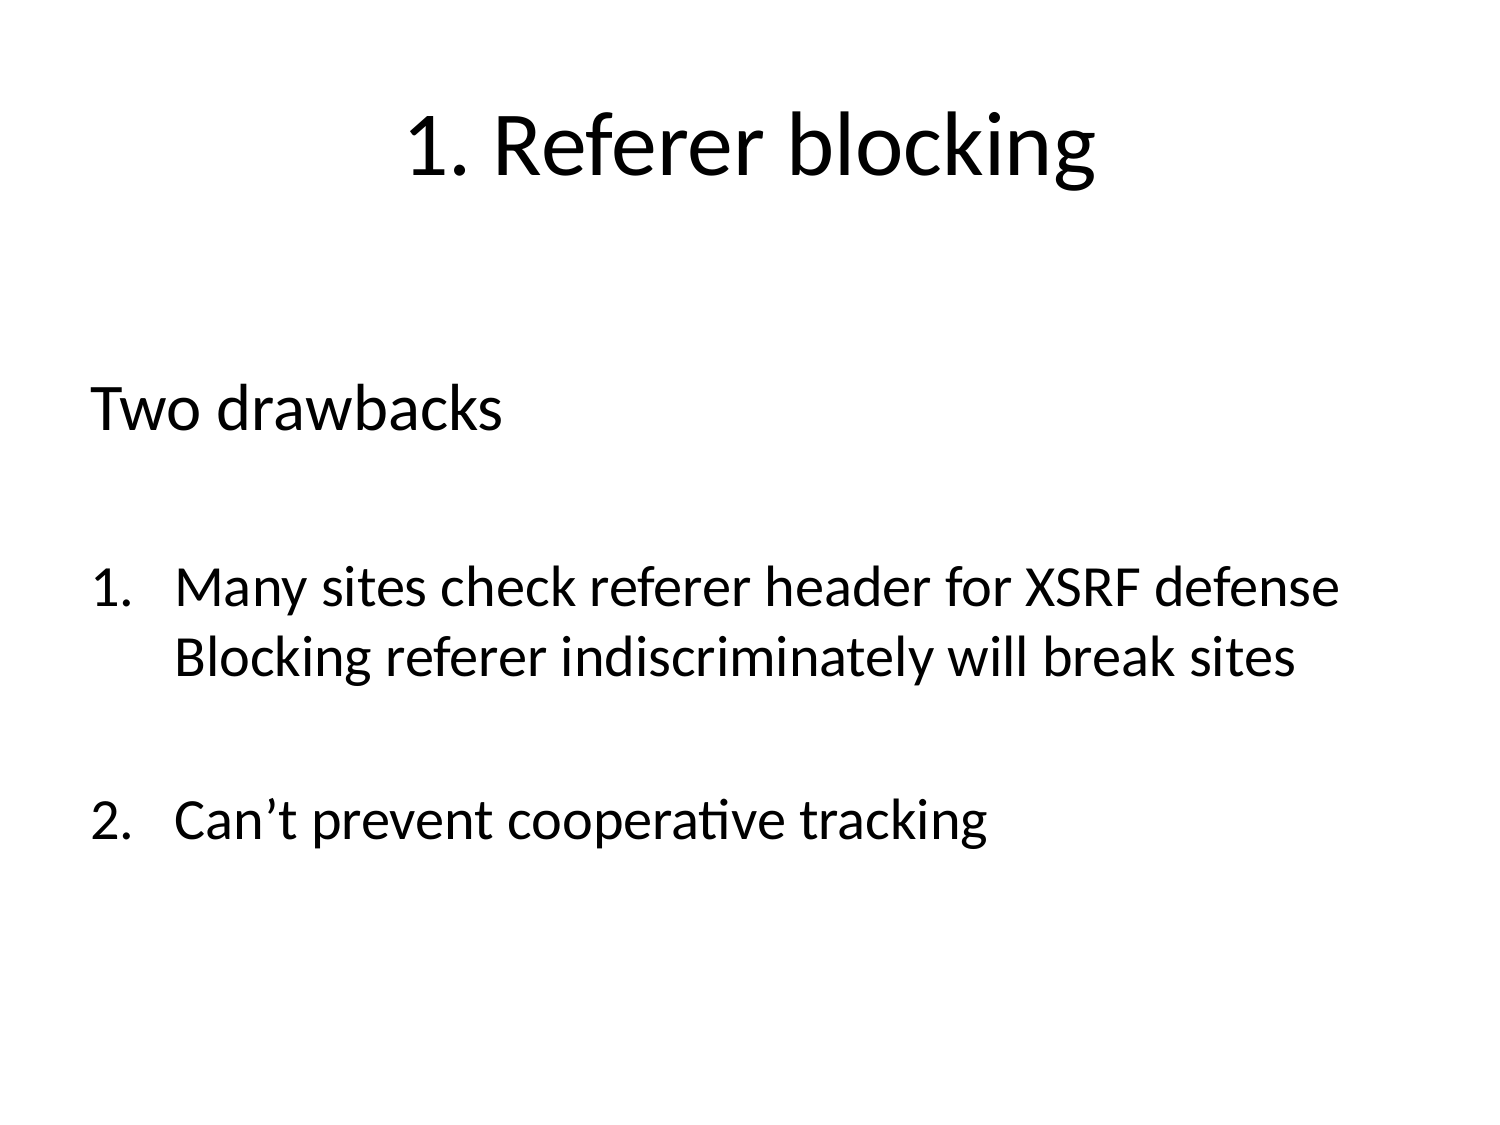

# 1. Referer blocking

Two drawbacks

Many sites check referer header for XSRF defense
Blocking referer indiscriminately will break sites

Can’t prevent cooperative tracking